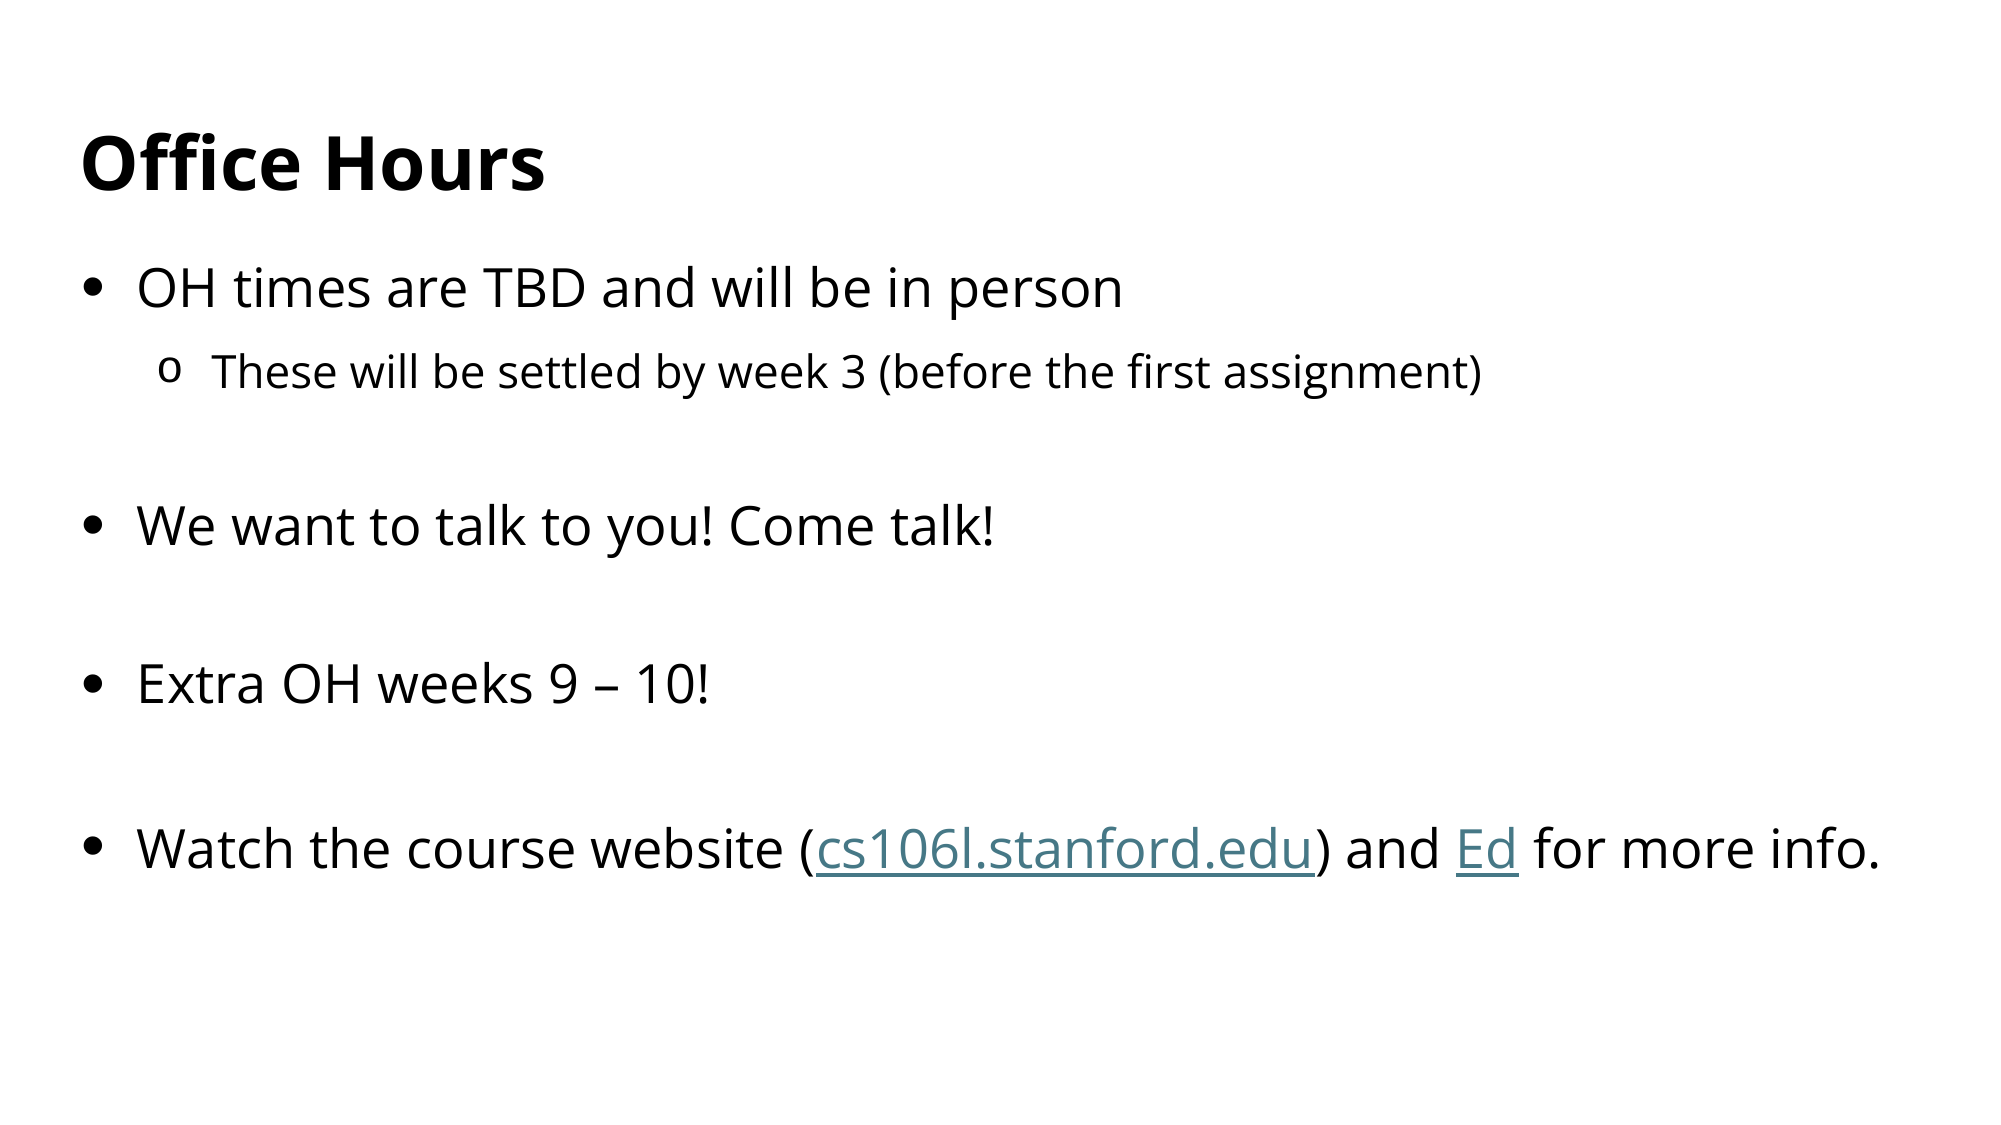

# Office Hours
OH times are TBD and will be in person
These will be settled by week 3 (before the first assignment)

We want to talk to you! Come talk!

Extra OH weeks 9 – 10!

Watch the course website (cs106l.stanford.edu) and Ed for more info.